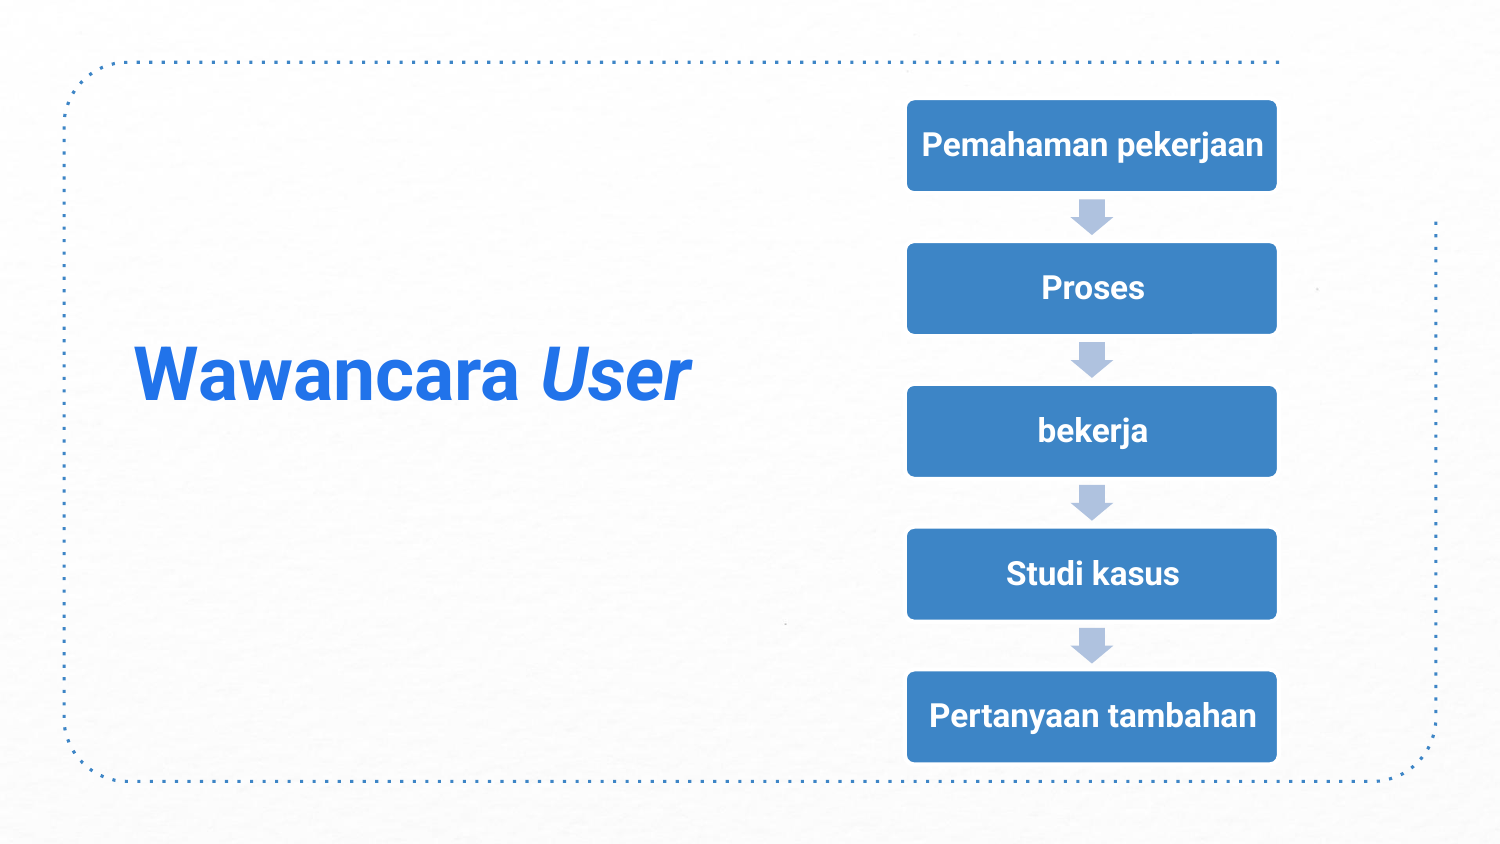

Pemahaman pekerjaan

Proses

bekerja

Studi kasus

Pertanyaan tambahan
Wawancara User